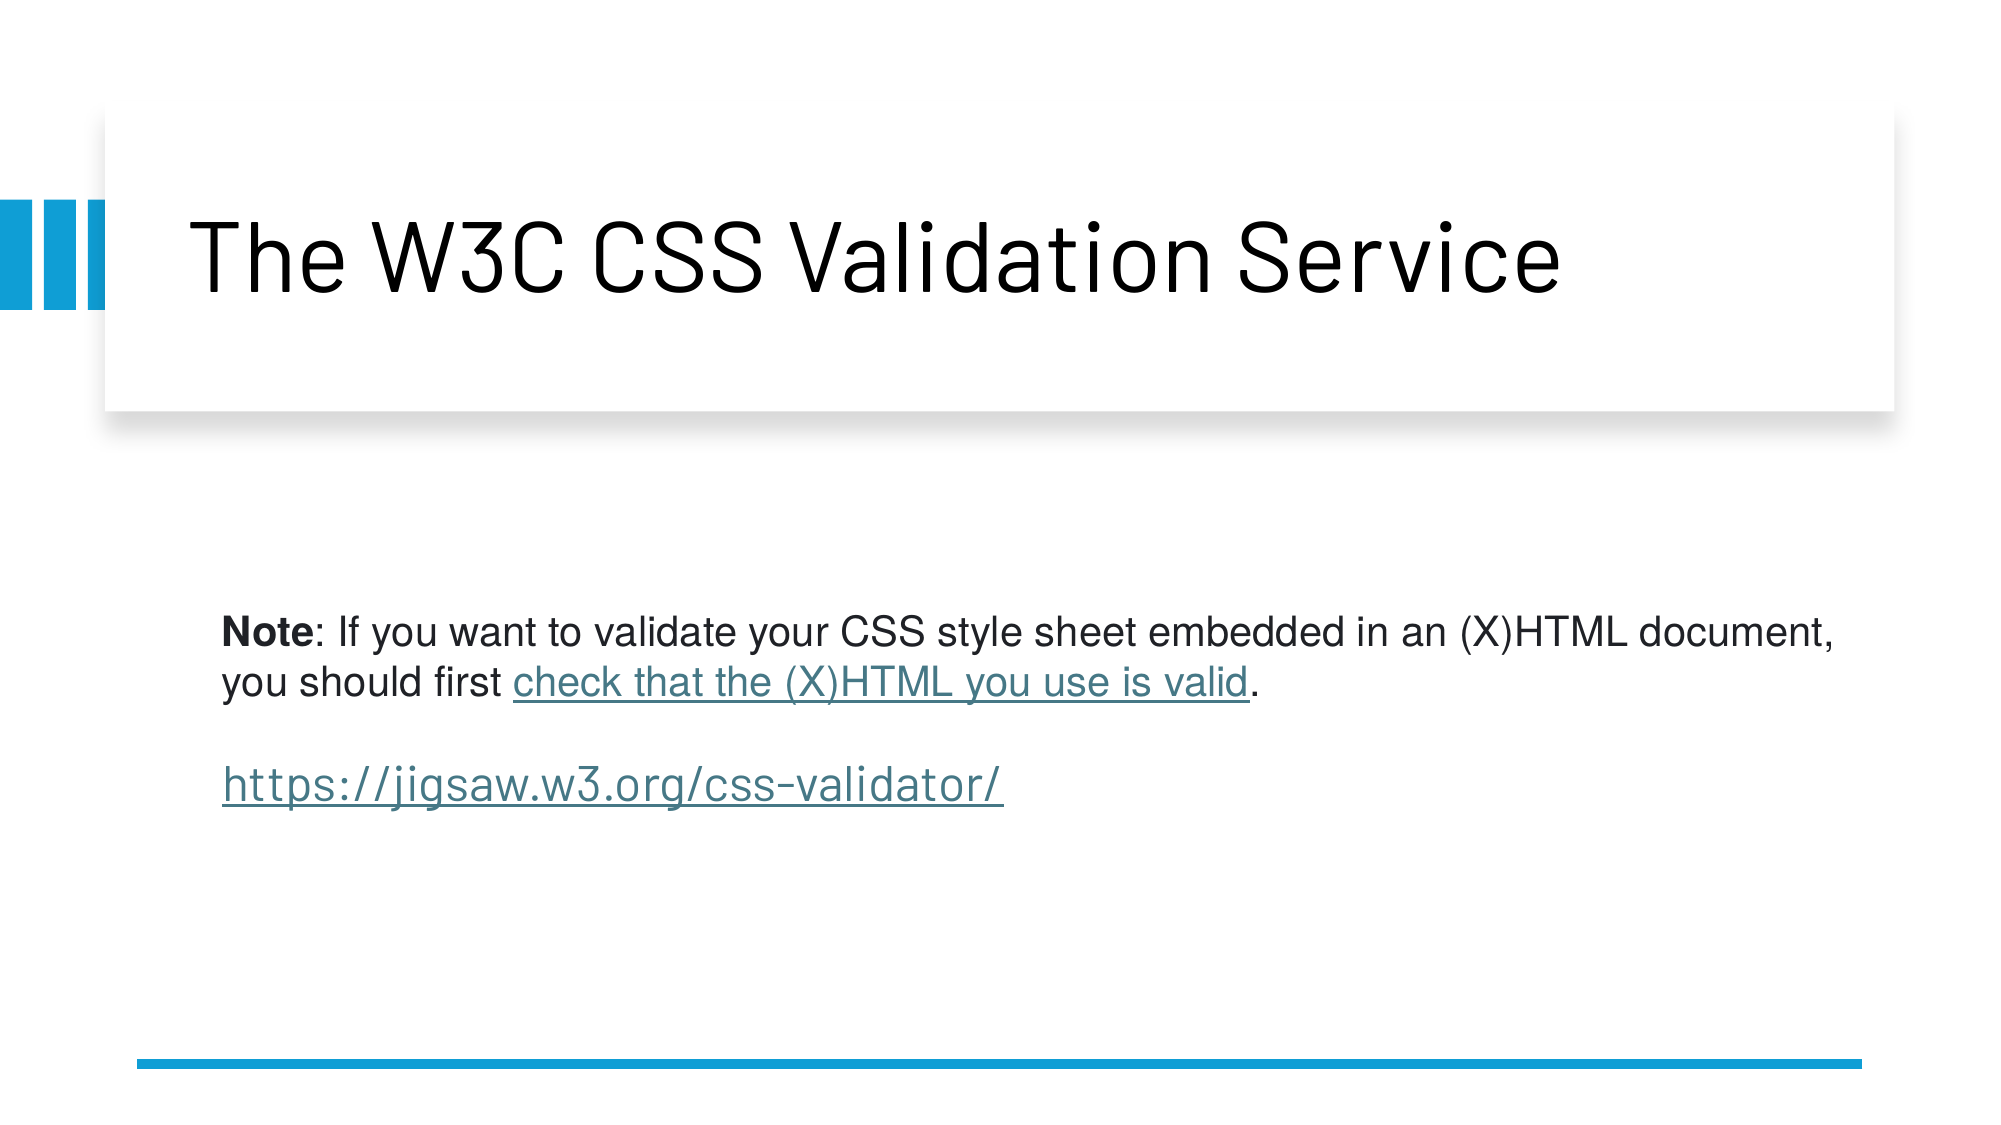

The W3C CSS Validation Service

https://jigsaw.w3.org/css-validator/

Note: If you want to validate your CSS style sheet embedded in an (X)HTML document, you should first check that the (X)HTML you use is valid.